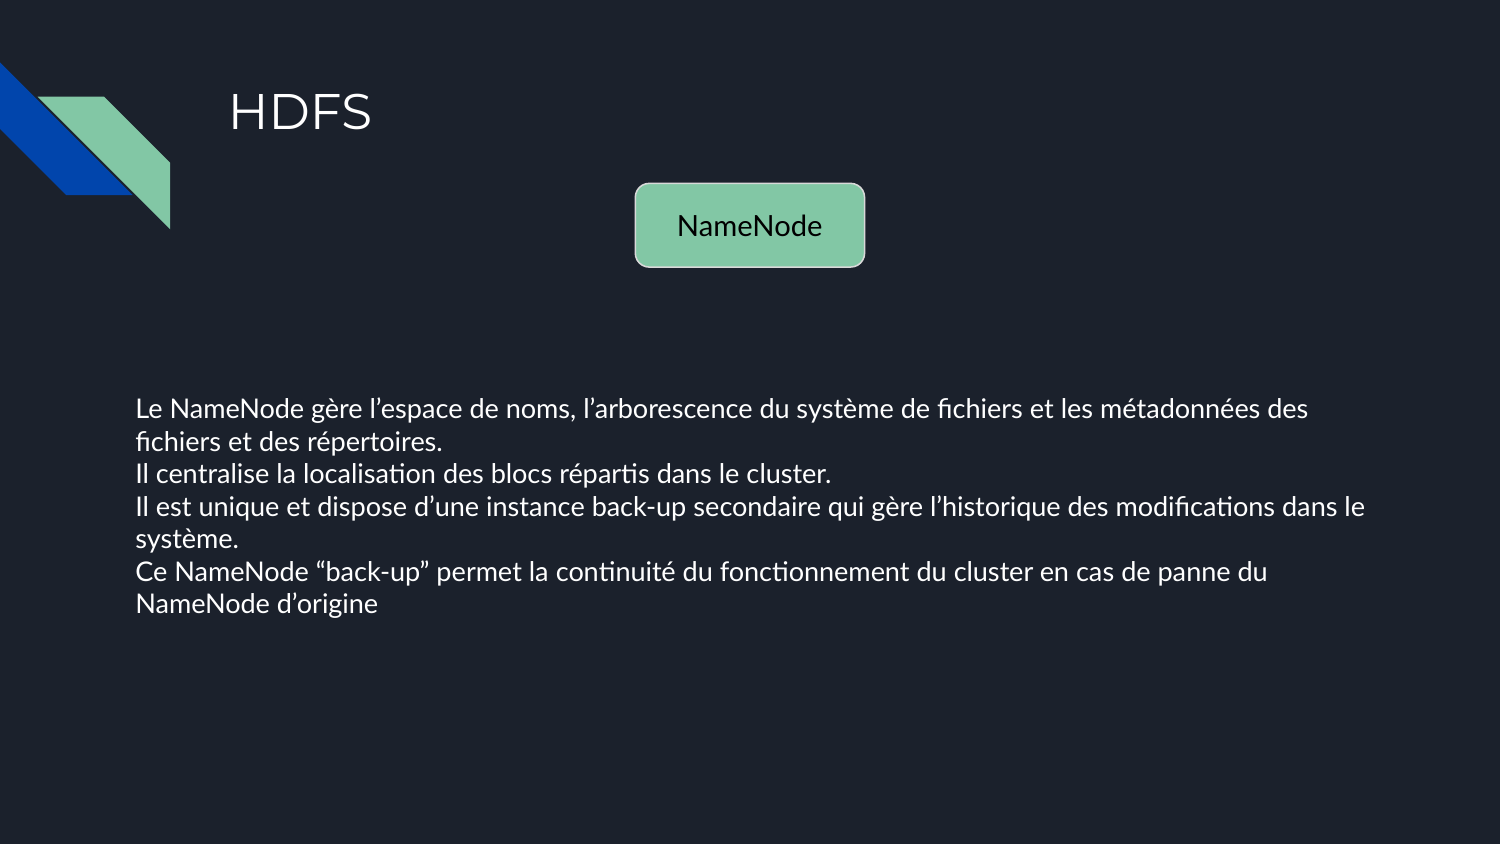

# HDFS
NameNode
Le NameNode gère l’espace de noms, l’arborescence du système de fichiers et les métadonnées des fichiers et des répertoires.
Il centralise la localisation des blocs répartis dans le cluster.
Il est unique et dispose d’une instance back-up secondaire qui gère l’historique des modifications dans le système.
Ce NameNode “back-up” permet la continuité du fonctionnement du cluster en cas de panne du NameNode d’origine